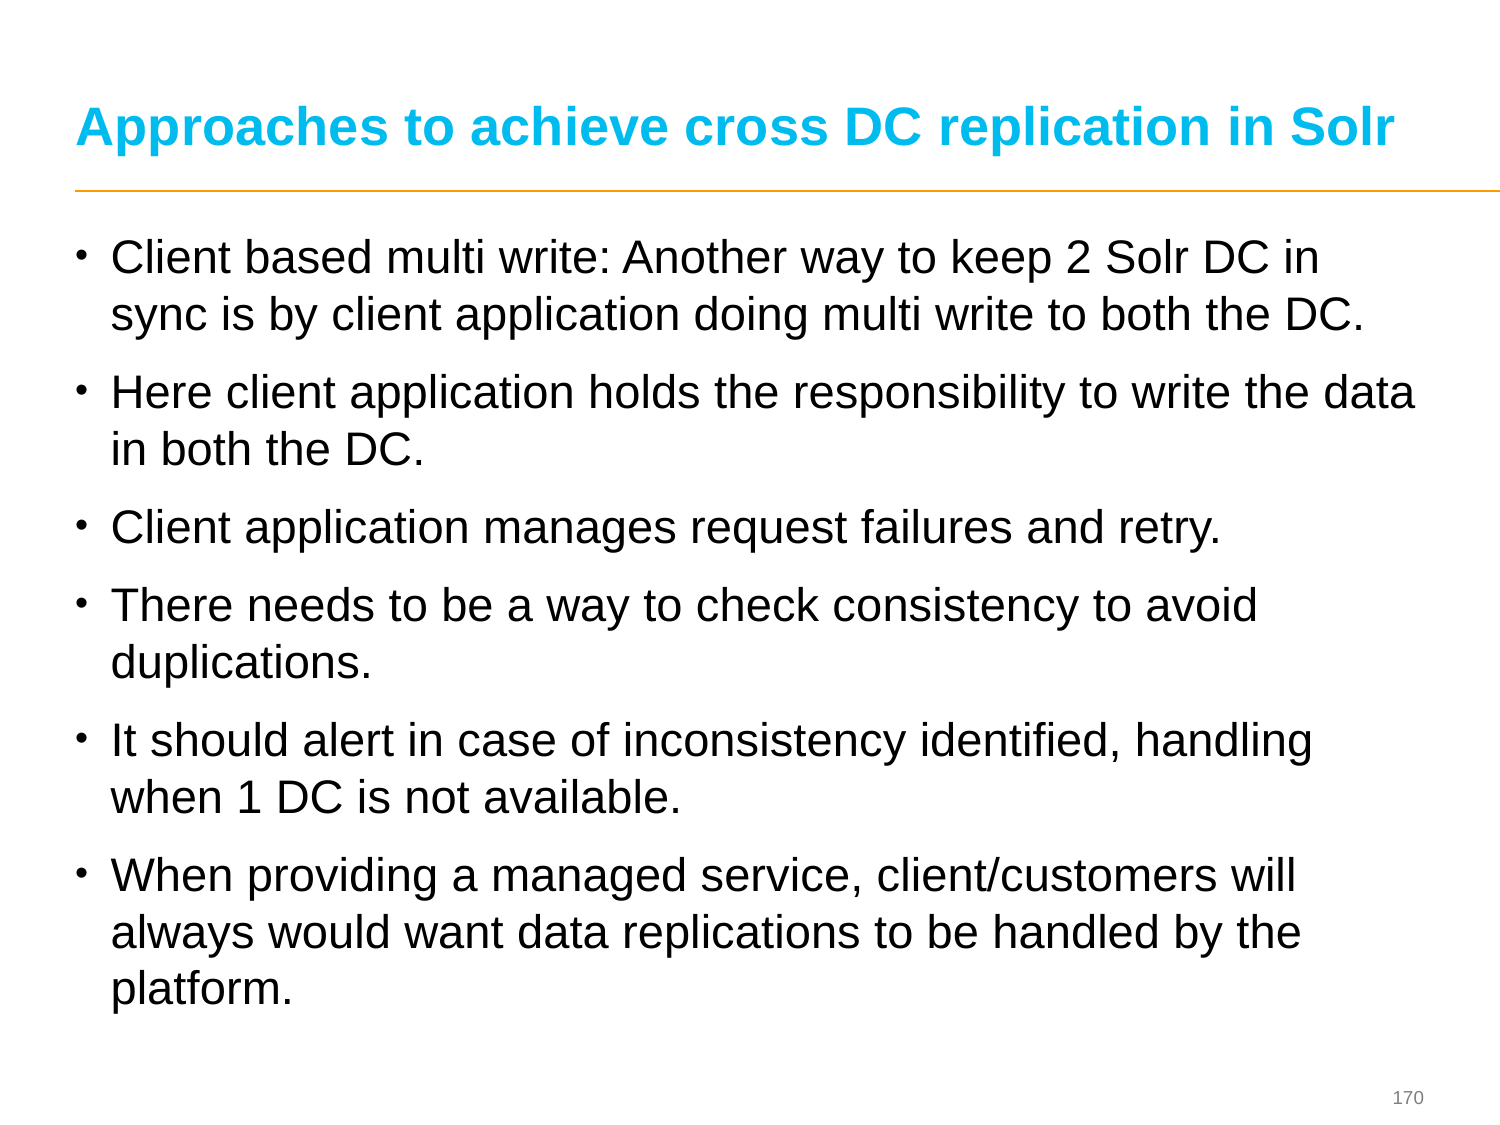

# Approaches to achieve cross DC replication in Solr
Client based multi write: Another way to keep 2 Solr DC in sync is by client application doing multi write to both the DC.
Here client application holds the responsibility to write the data in both the DC.
Client application manages request failures and retry.
There needs to be a way to check consistency to avoid duplications.
It should alert in case of inconsistency identified, handling when 1 DC is not available.
When providing a managed service, client/customers will always would want data replications to be handled by the platform.